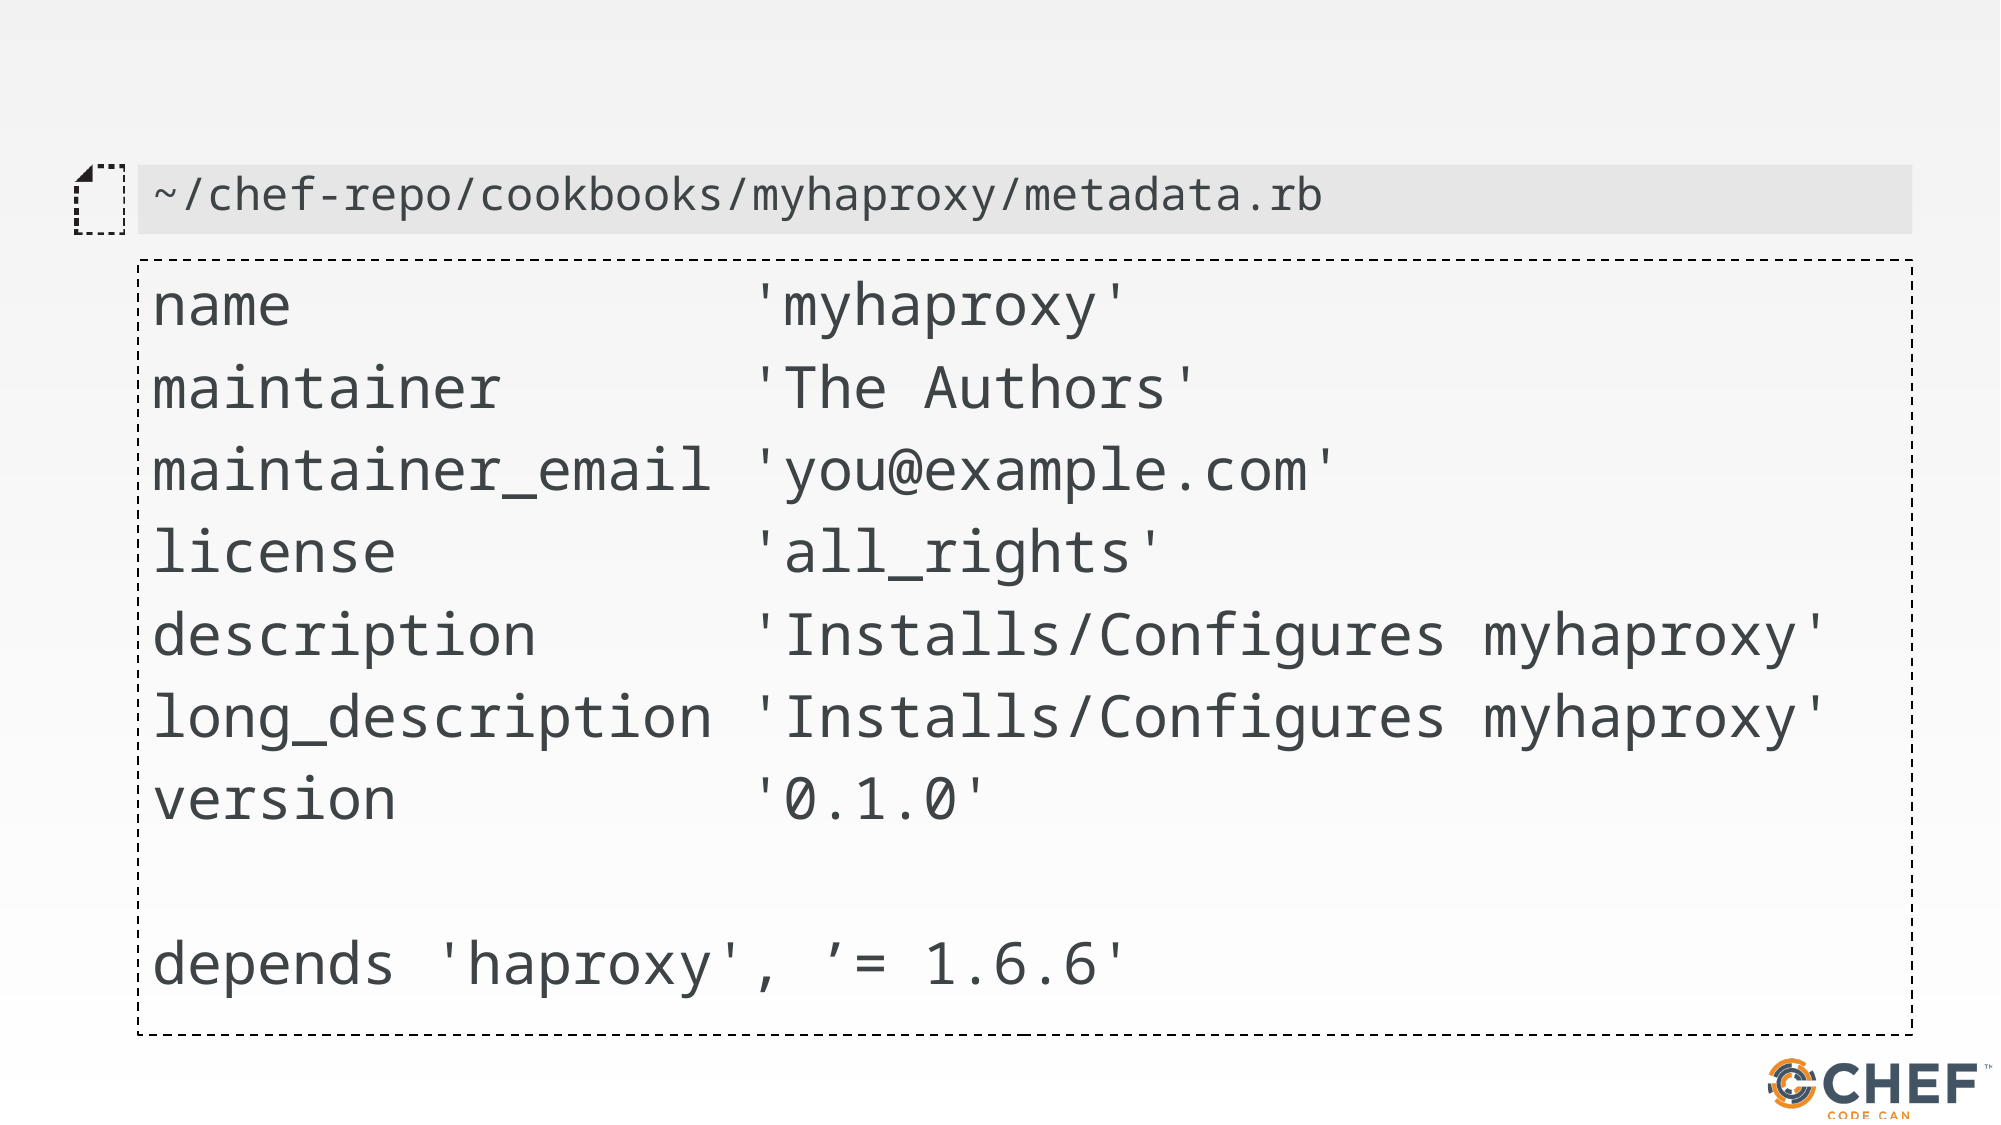

#
~/chef-repo/cookbooks/myhaproxy/metadata.rb
name             'myhaproxy'
maintainer       'The Authors'
maintainer_email 'you@example.com'
license          'all_rights'
description      'Installs/Configures myhaproxy'
long_description 'Installs/Configures myhaproxy'
version          '0.1.0'

depends 'haproxy', ’= 1.6.6'